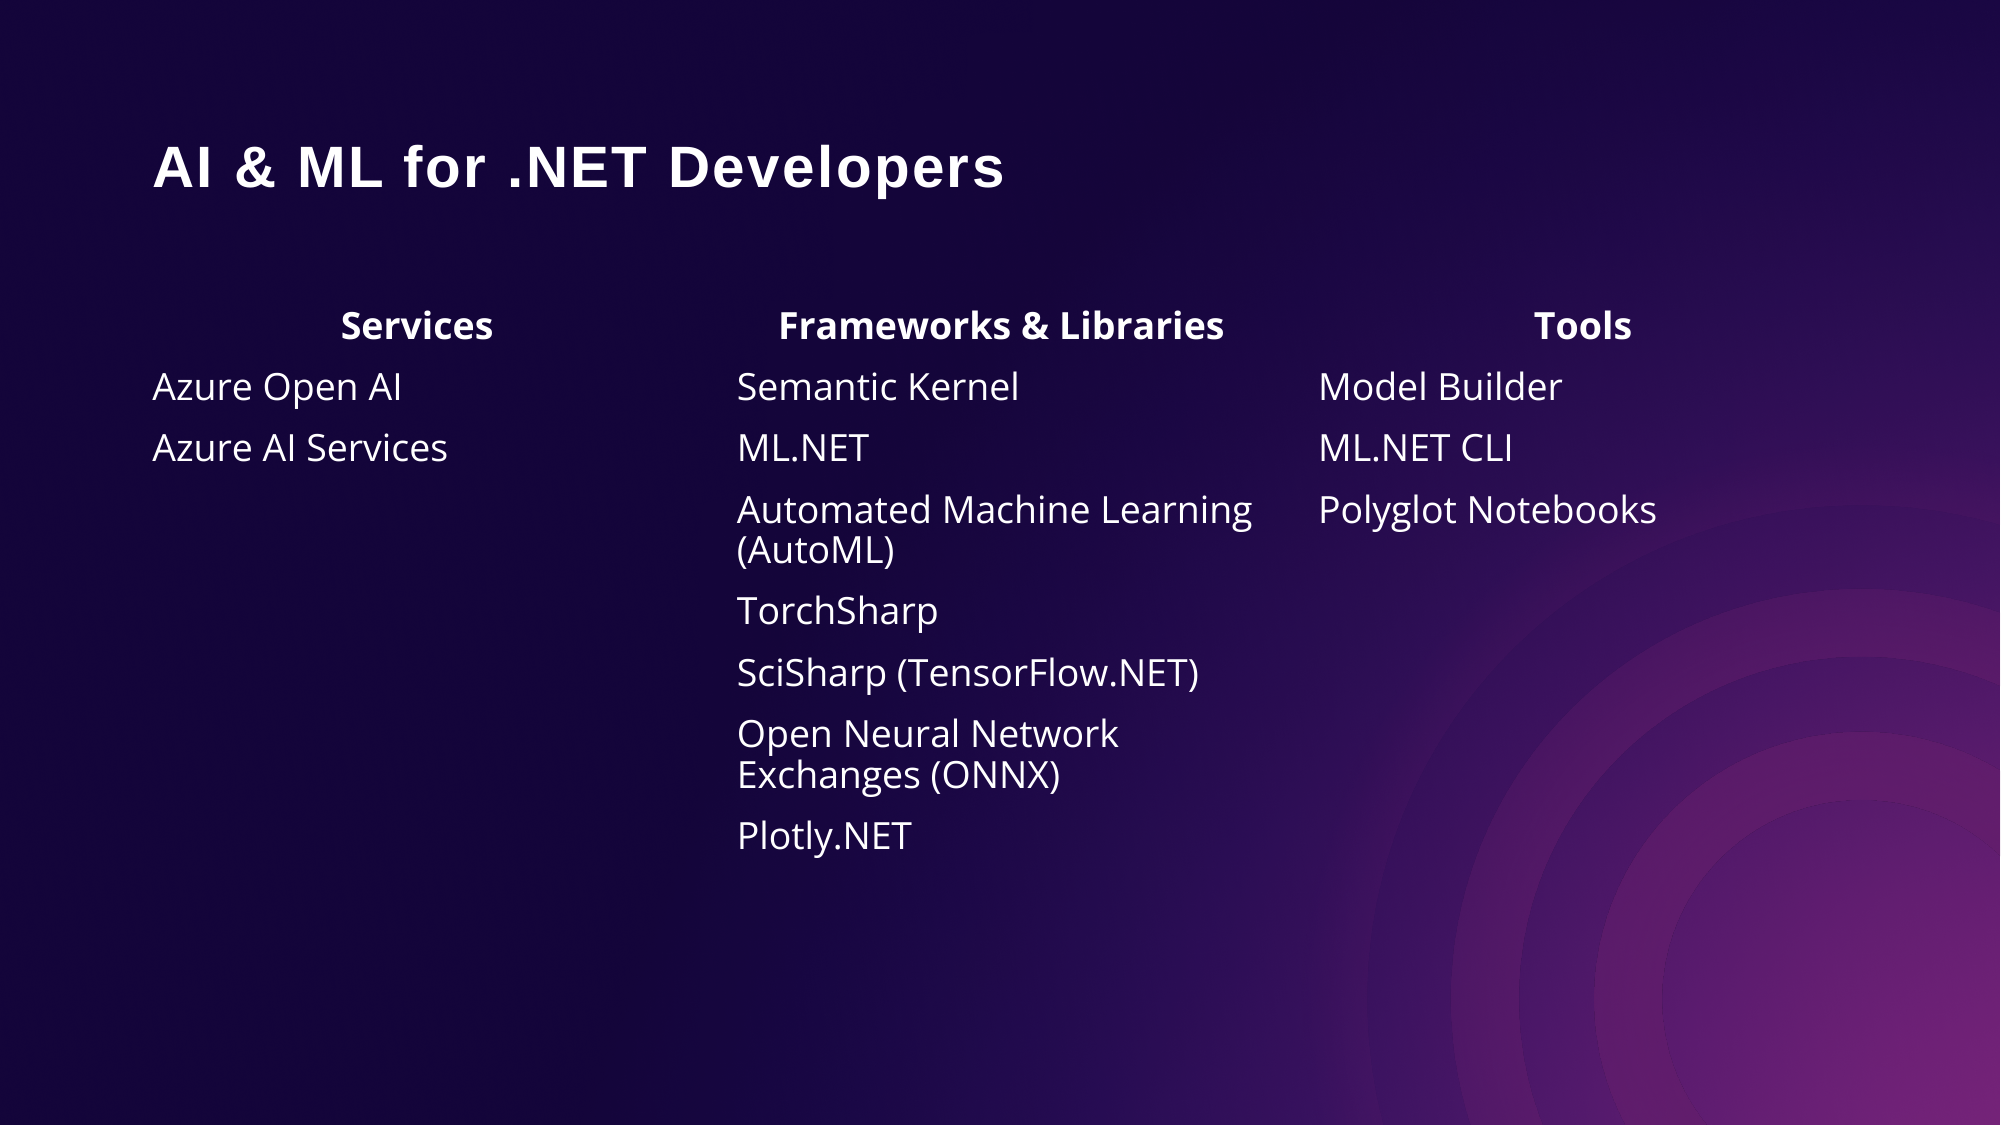

# AI & ML for .NET Developers
Services
Azure Open AI
Azure AI Services
Frameworks & Libraries
Semantic Kernel
ML.NET
Automated Machine Learning (AutoML)
TorchSharp
SciSharp (TensorFlow.NET)
Open Neural Network Exchanges (ONNX)
Plotly.NET
Tools
Model Builder
ML.NET CLI
Polyglot Notebooks